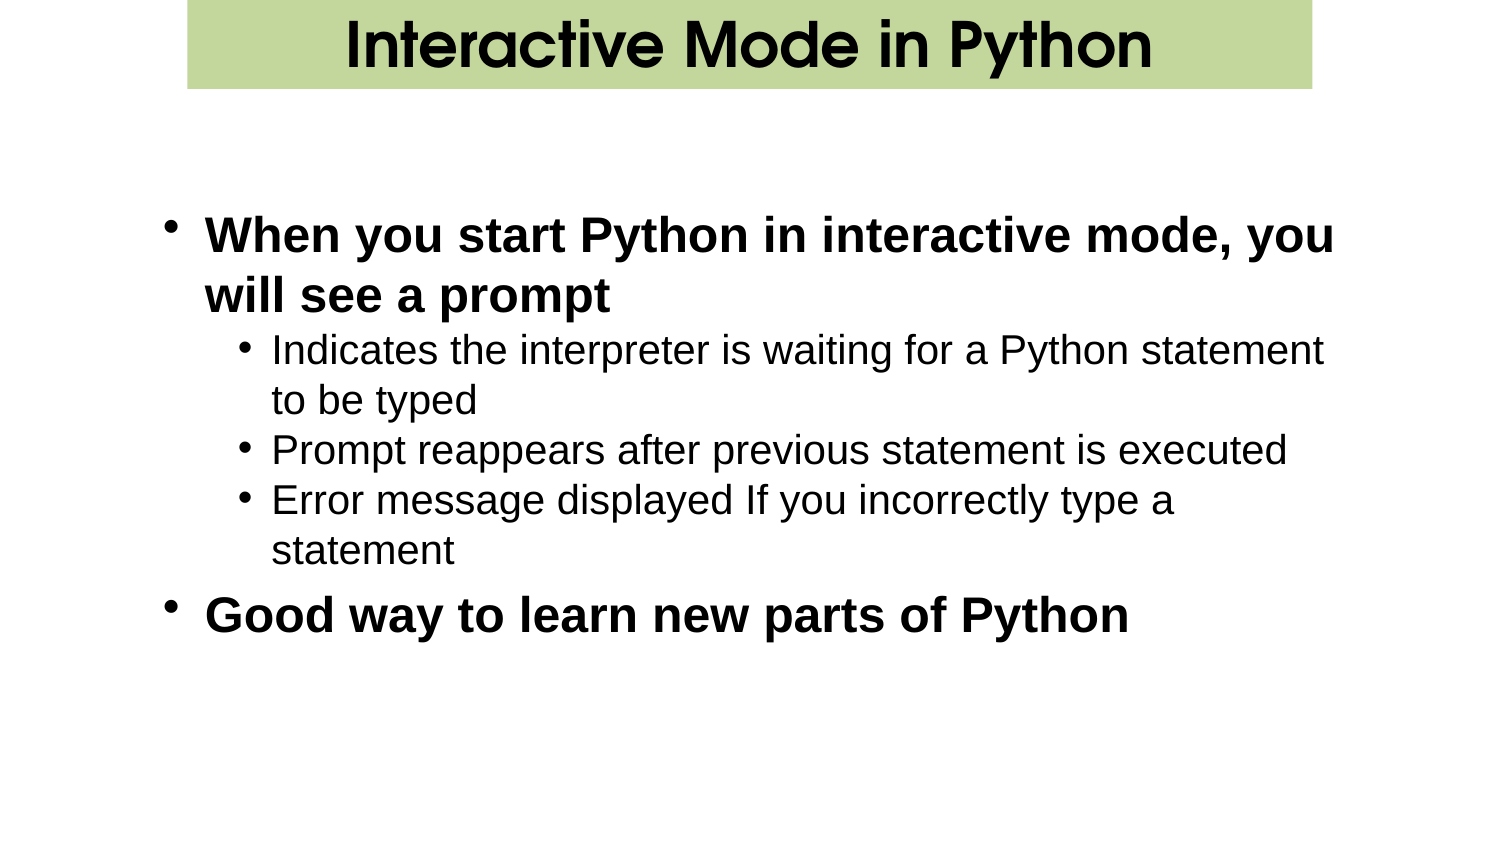

Interactive Mode in Python
When you start Python in interactive mode, you will see a prompt
Indicates the interpreter is waiting for a Python statement to be typed
Prompt reappears after previous statement is executed
Error message displayed If you incorrectly type a statement
Good way to learn new parts of Python